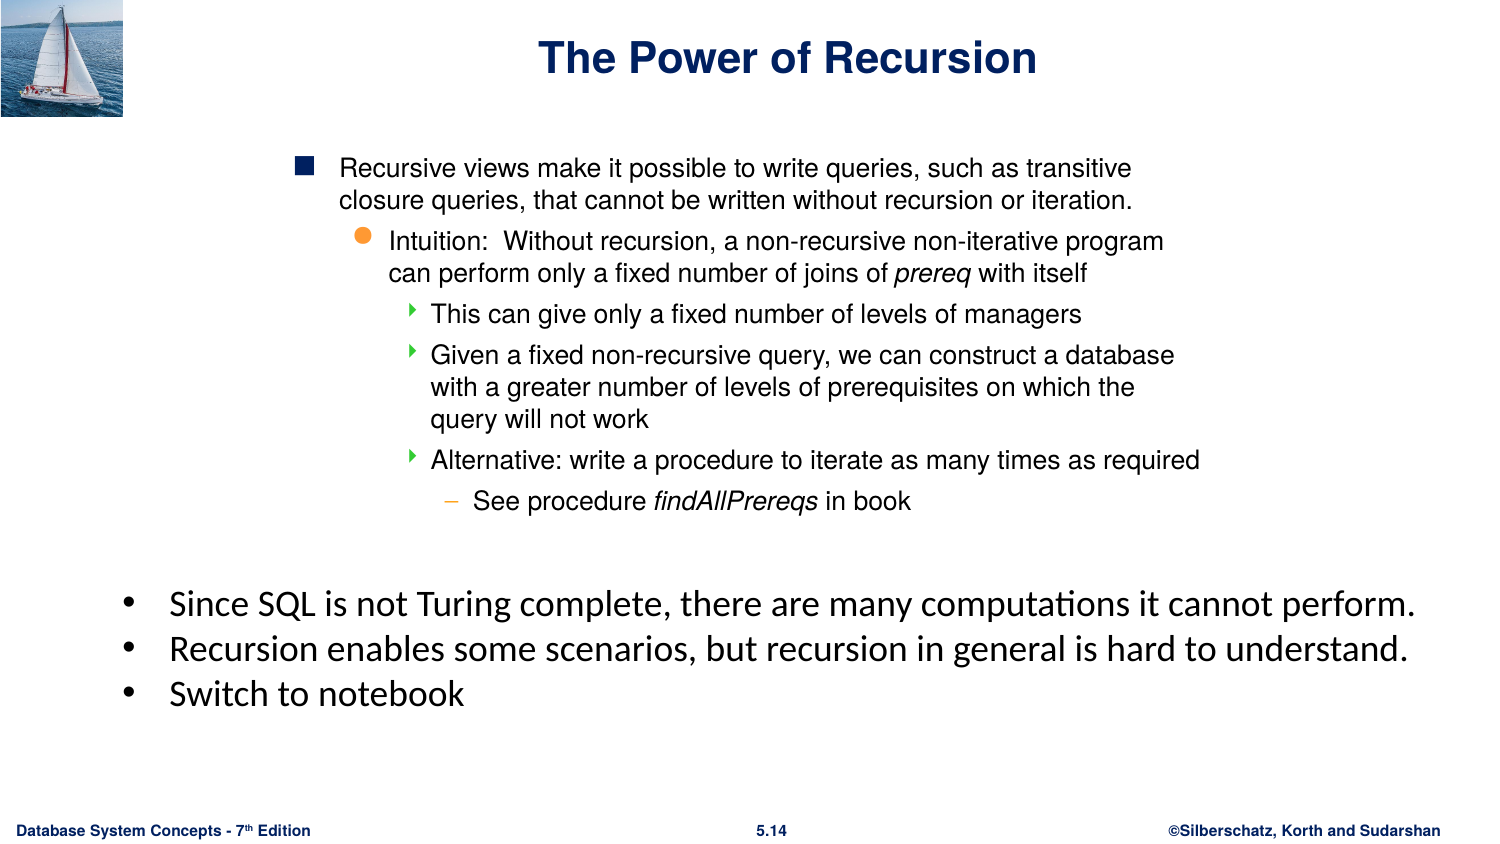

# The Power of Recursion
Recursive views make it possible to write queries, such as transitive closure queries, that cannot be written without recursion or iteration.
Intuition:  Without recursion, a non-recursive non-iterative program can perform only a fixed number of joins of prereq with itself
This can give only a fixed number of levels of managers
Given a fixed non-recursive query, we can construct a database with a greater number of levels of prerequisites on which the query will not work
Alternative: write a procedure to iterate as many times as required
See procedure findAllPrereqs in book
Since SQL is not Turing complete, there are many computations it cannot perform.
Recursion enables some scenarios, but recursion in general is hard to understand.
Switch to notebook